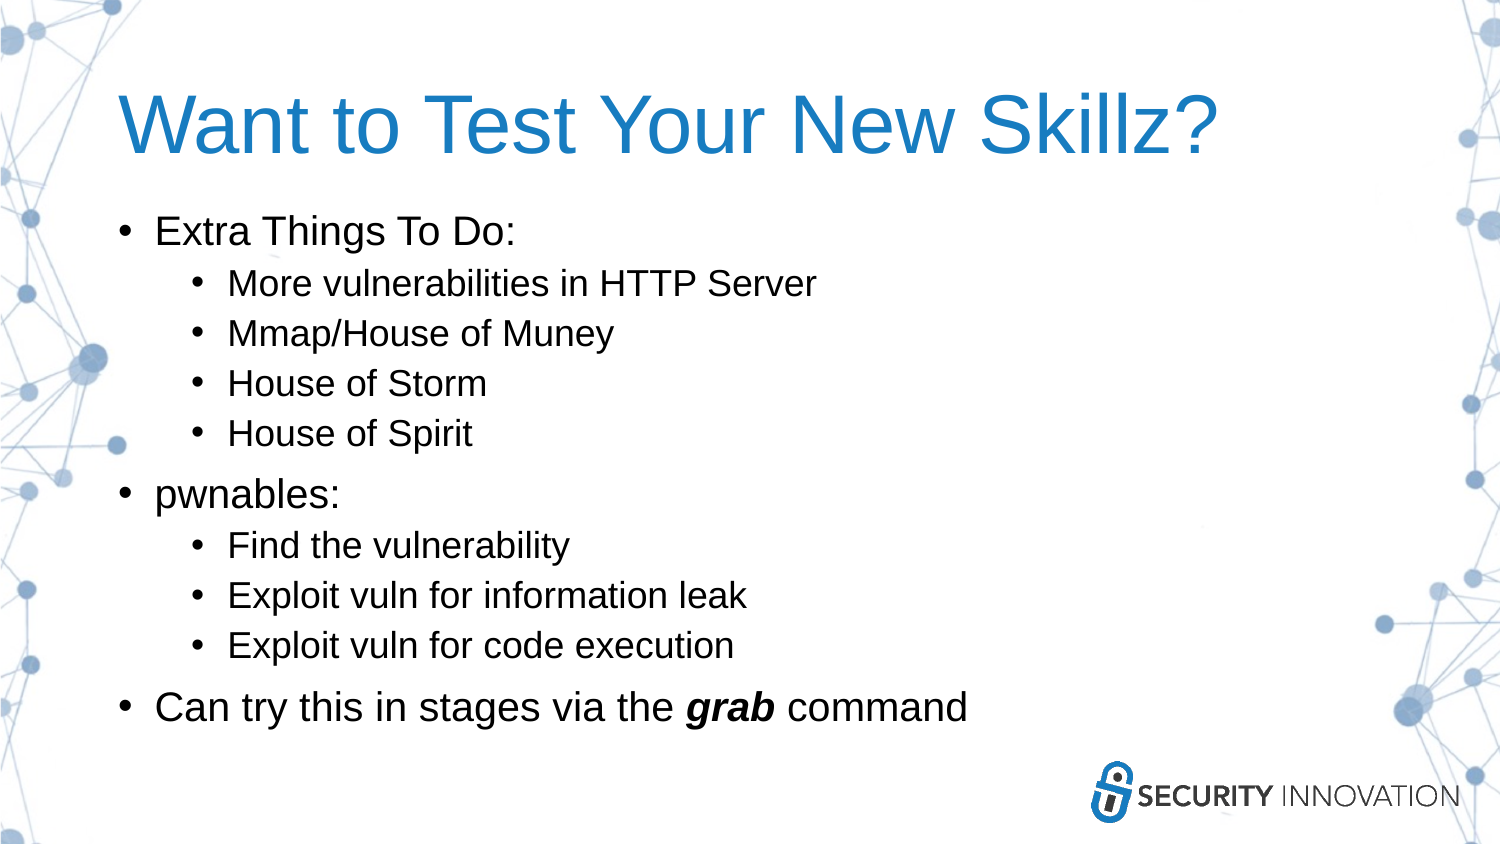

# Want to Test Your New Skillz?
Extra Things To Do:
More vulnerabilities in HTTP Server
Mmap/House of Muney
House of Storm
House of Spirit
pwnables:
Find the vulnerability
Exploit vuln for information leak
Exploit vuln for code execution
Can try this in stages via the grab command